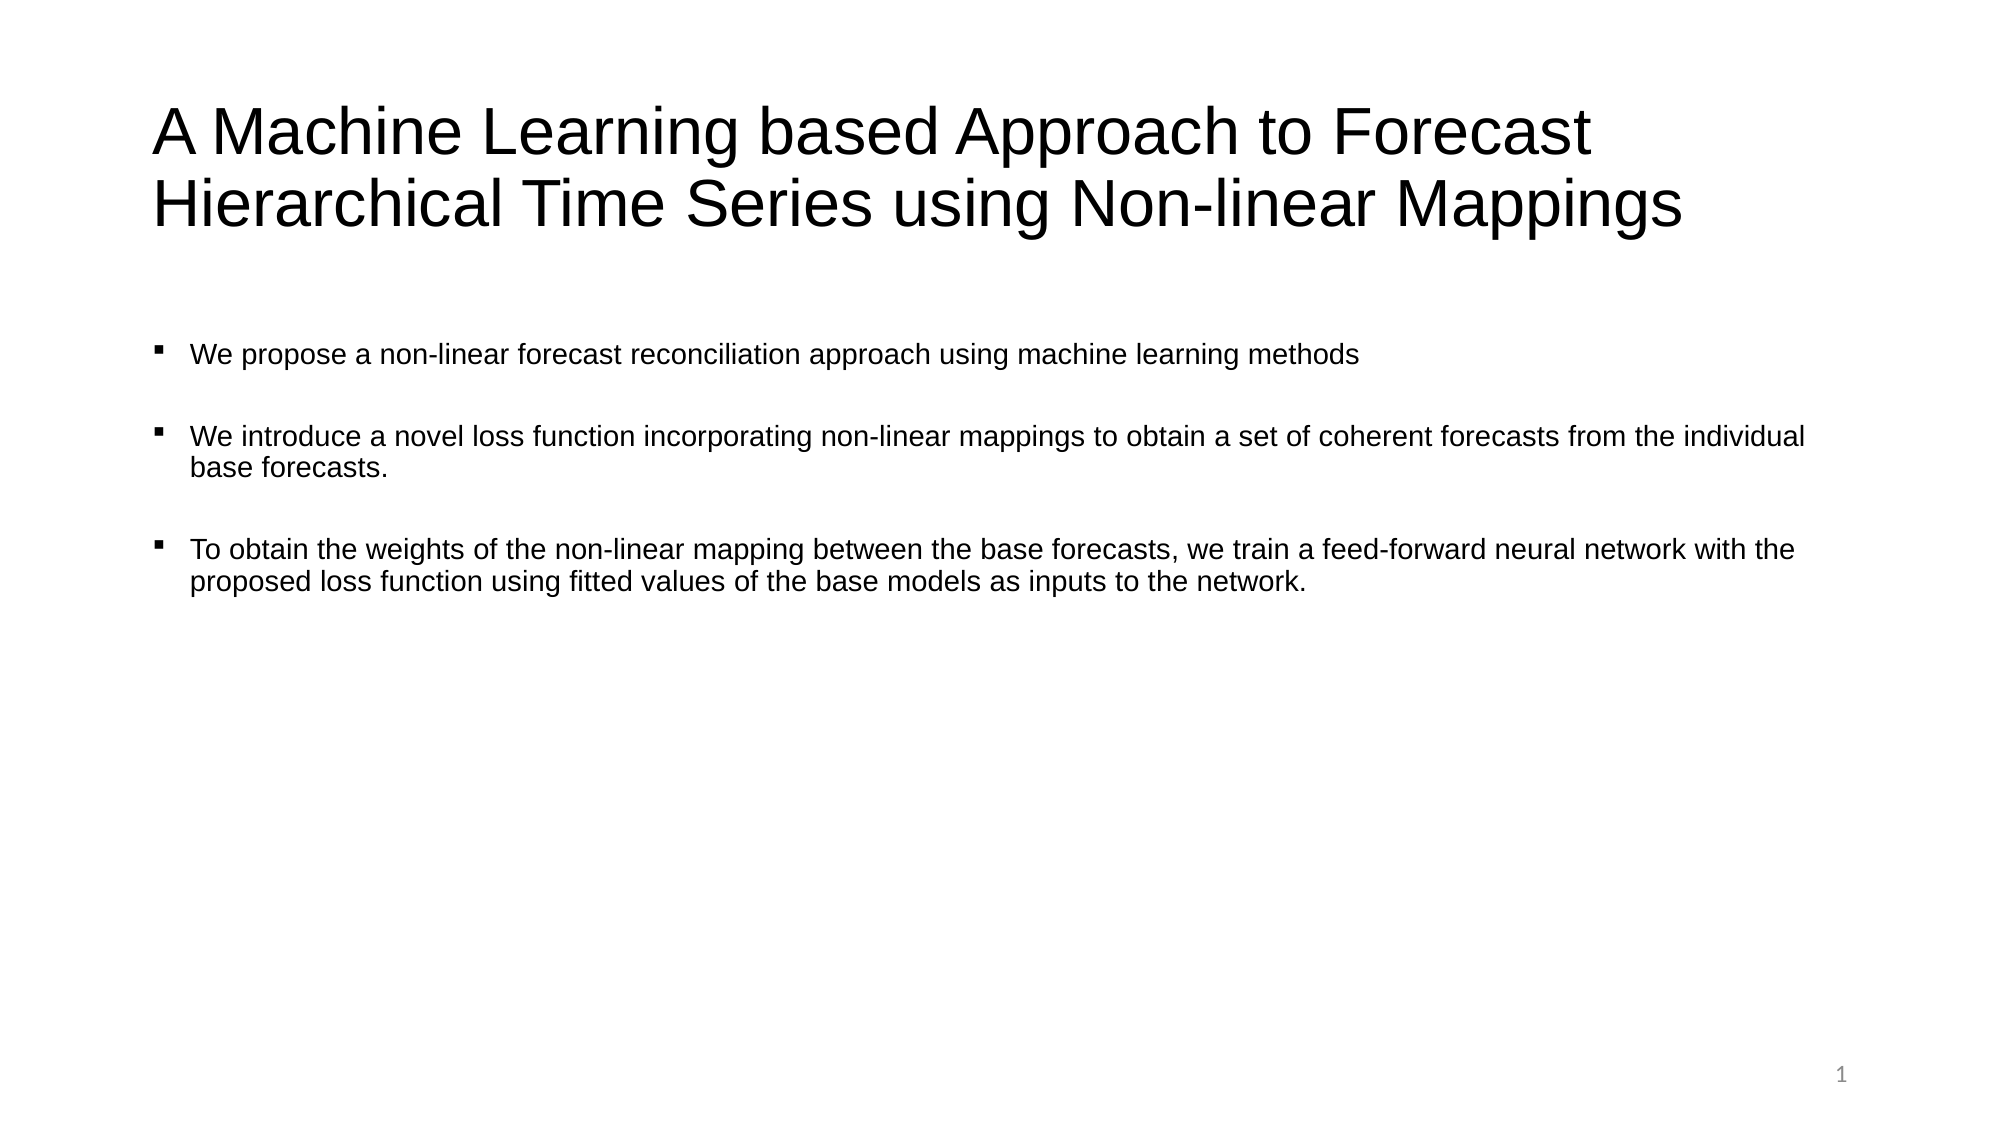

# A Machine Learning based Approach to Forecast Hierarchical Time Series using Non-linear Mappings
We propose a non-linear forecast reconciliation approach using machine learning methods
We introduce a novel loss function incorporating non-linear mappings to obtain a set of coherent forecasts from the individual base forecasts.
To obtain the weights of the non-linear mapping between the base forecasts, we train a feed-forward neural network with the proposed loss function using fitted values of the base models as inputs to the network.
1